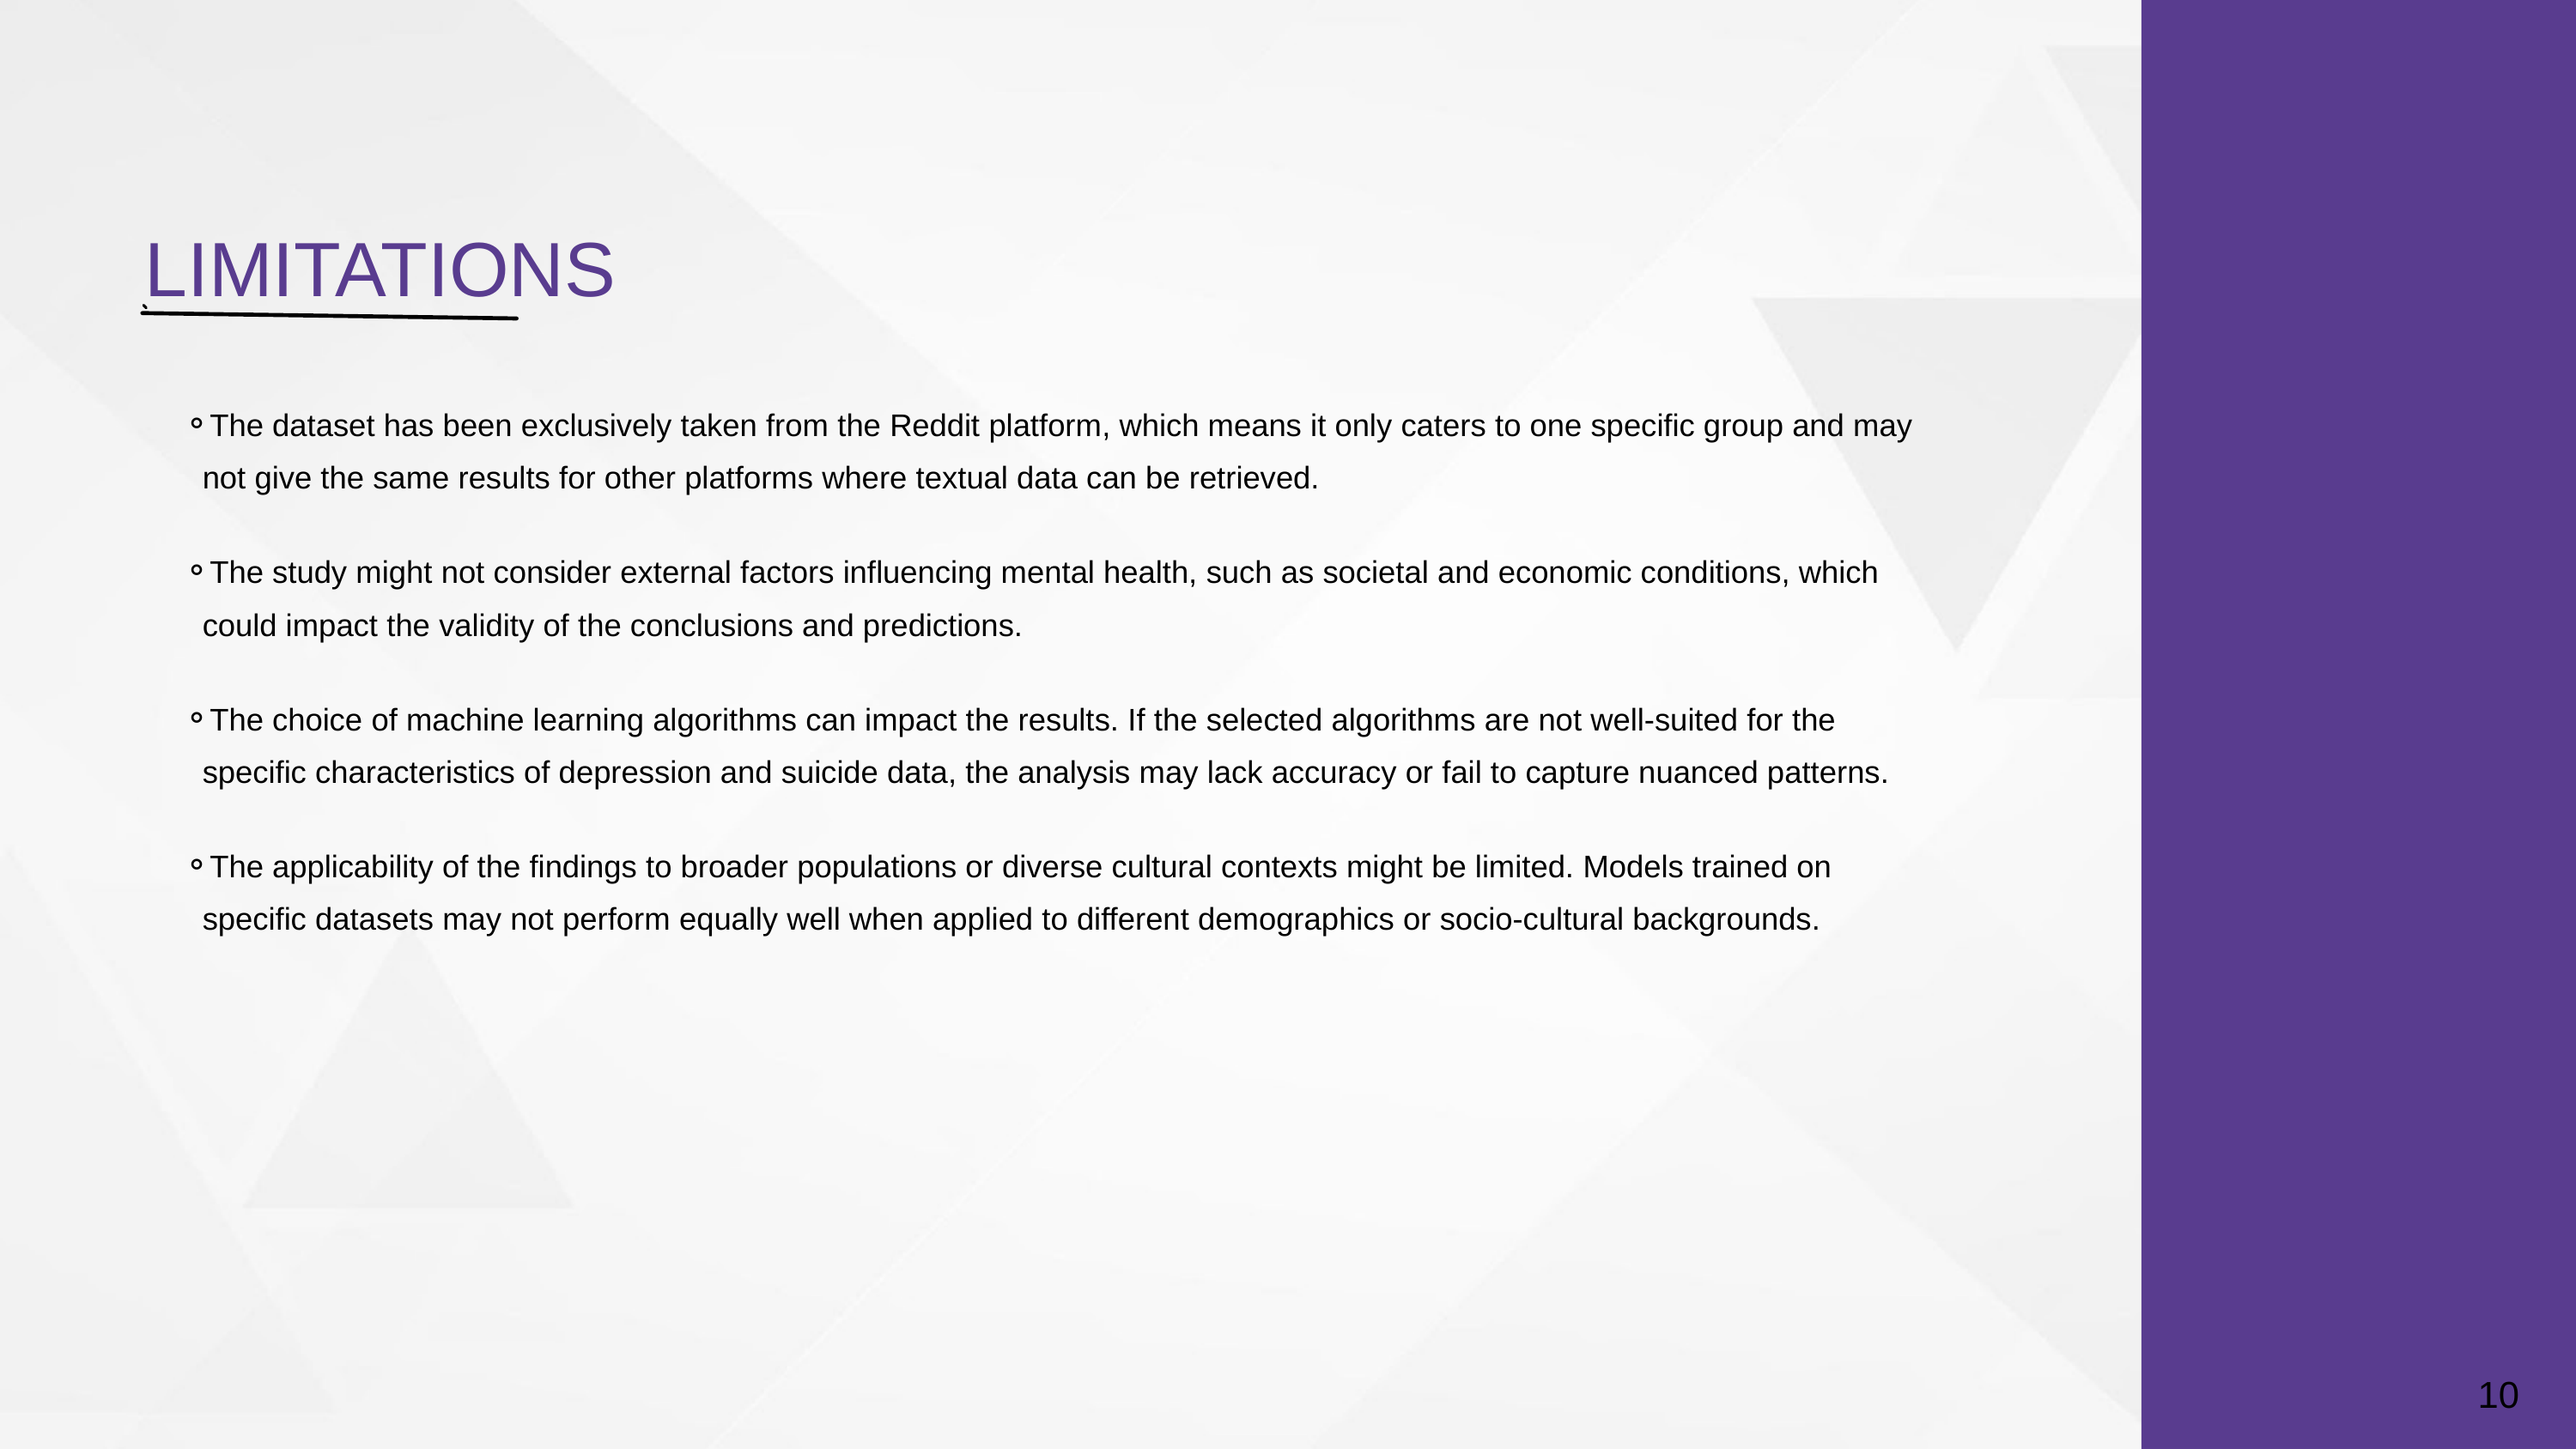

LIMITATIONS

The dataset has been exclusively taken from the Reddit platform, which means it only caters to one specific group and may not give the same results for other platforms where textual data can be retrieved.

The study might not consider external factors influencing mental health, such as societal and economic conditions, which could impact the validity of the conclusions and predictions.

The choice of machine learning algorithms can impact the results. If the selected algorithms are not well-suited for the specific characteristics of depression and suicide data, the analysis may lack accuracy or fail to capture nuanced patterns.

The applicability of the findings to broader populations or diverse cultural contexts might be limited. Models trained on specific datasets may not perform equally well when applied to different demographics or socio-cultural backgrounds.

10